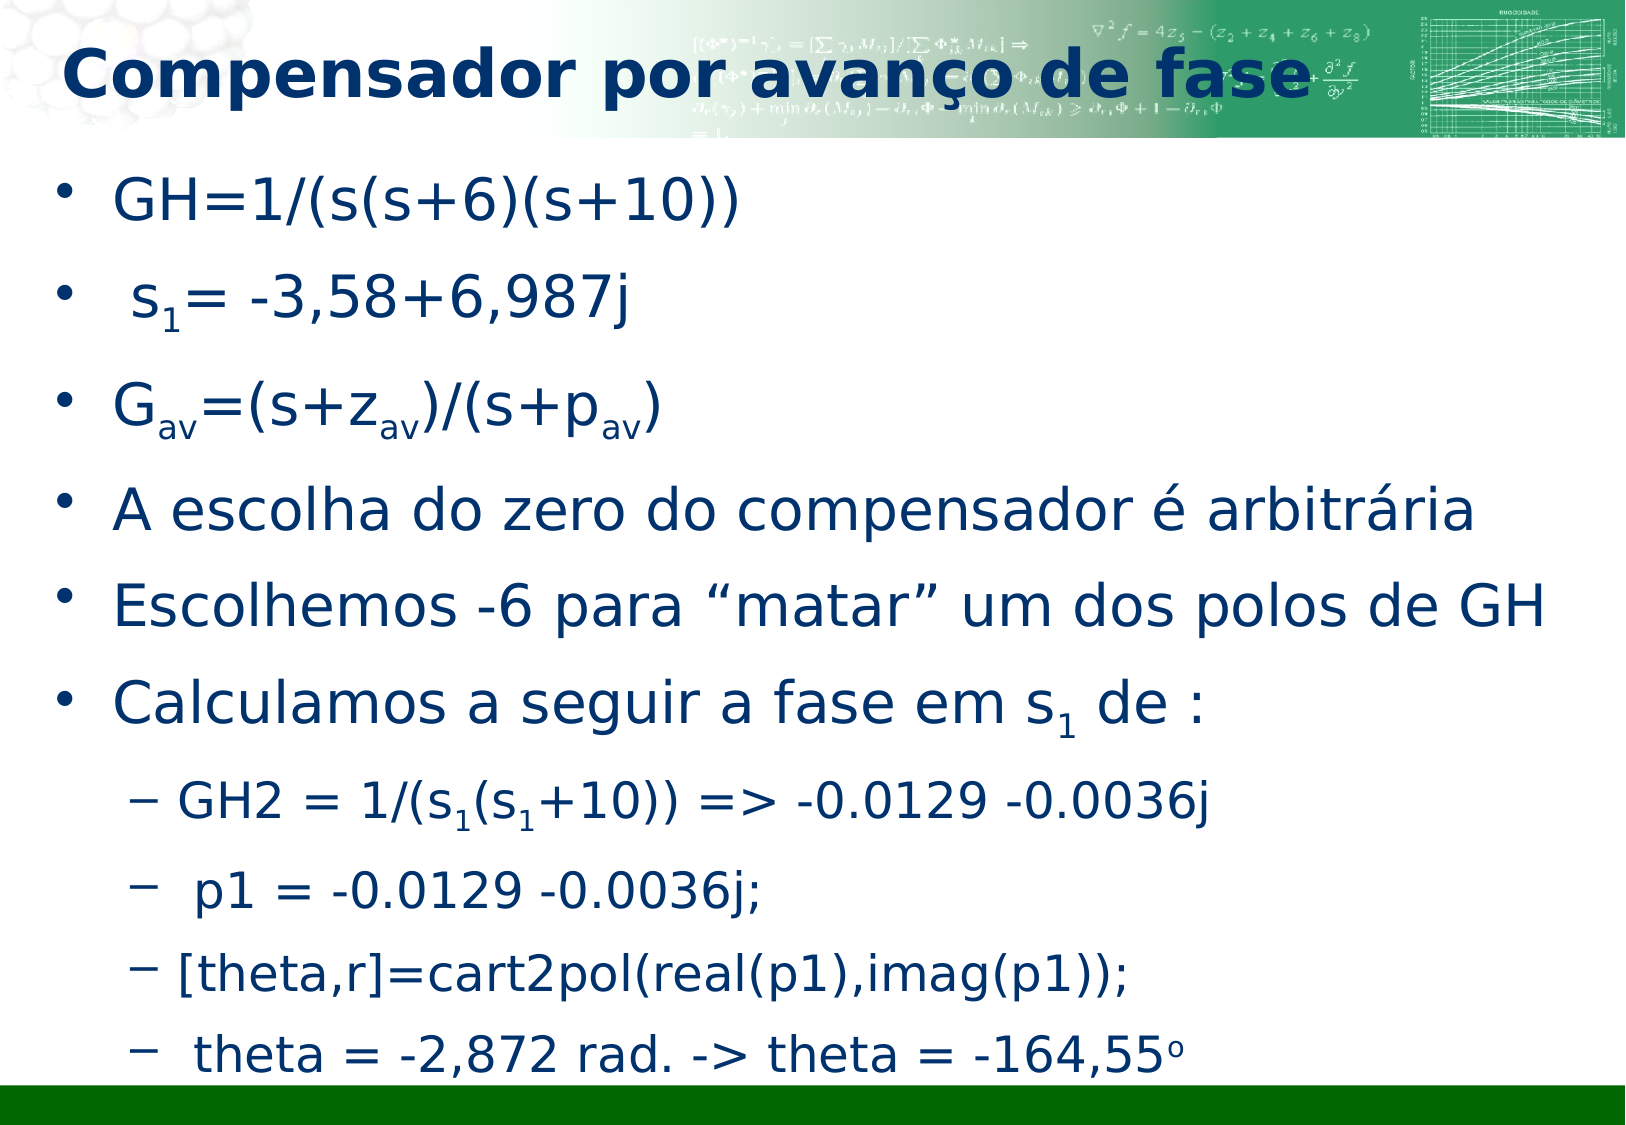

# Compensador por avanço de fase
GH=1/(s(s+6)(s+10))
 s1= -3,58+6,987j
Gav=(s+zav)/(s+pav)
A escolha do zero do compensador é arbitrária
Escolhemos -6 para “matar” um dos polos de GH
Calculamos a seguir a fase em s1 de :
GH2 = 1/(s1(s1+10)) => -0.0129 -0.0036j
 p1 = -0.0129 -0.0036j;
[theta,r]=cart2pol(real(p1),imag(p1));
 theta = -2,872 rad. -> theta = -164,55o